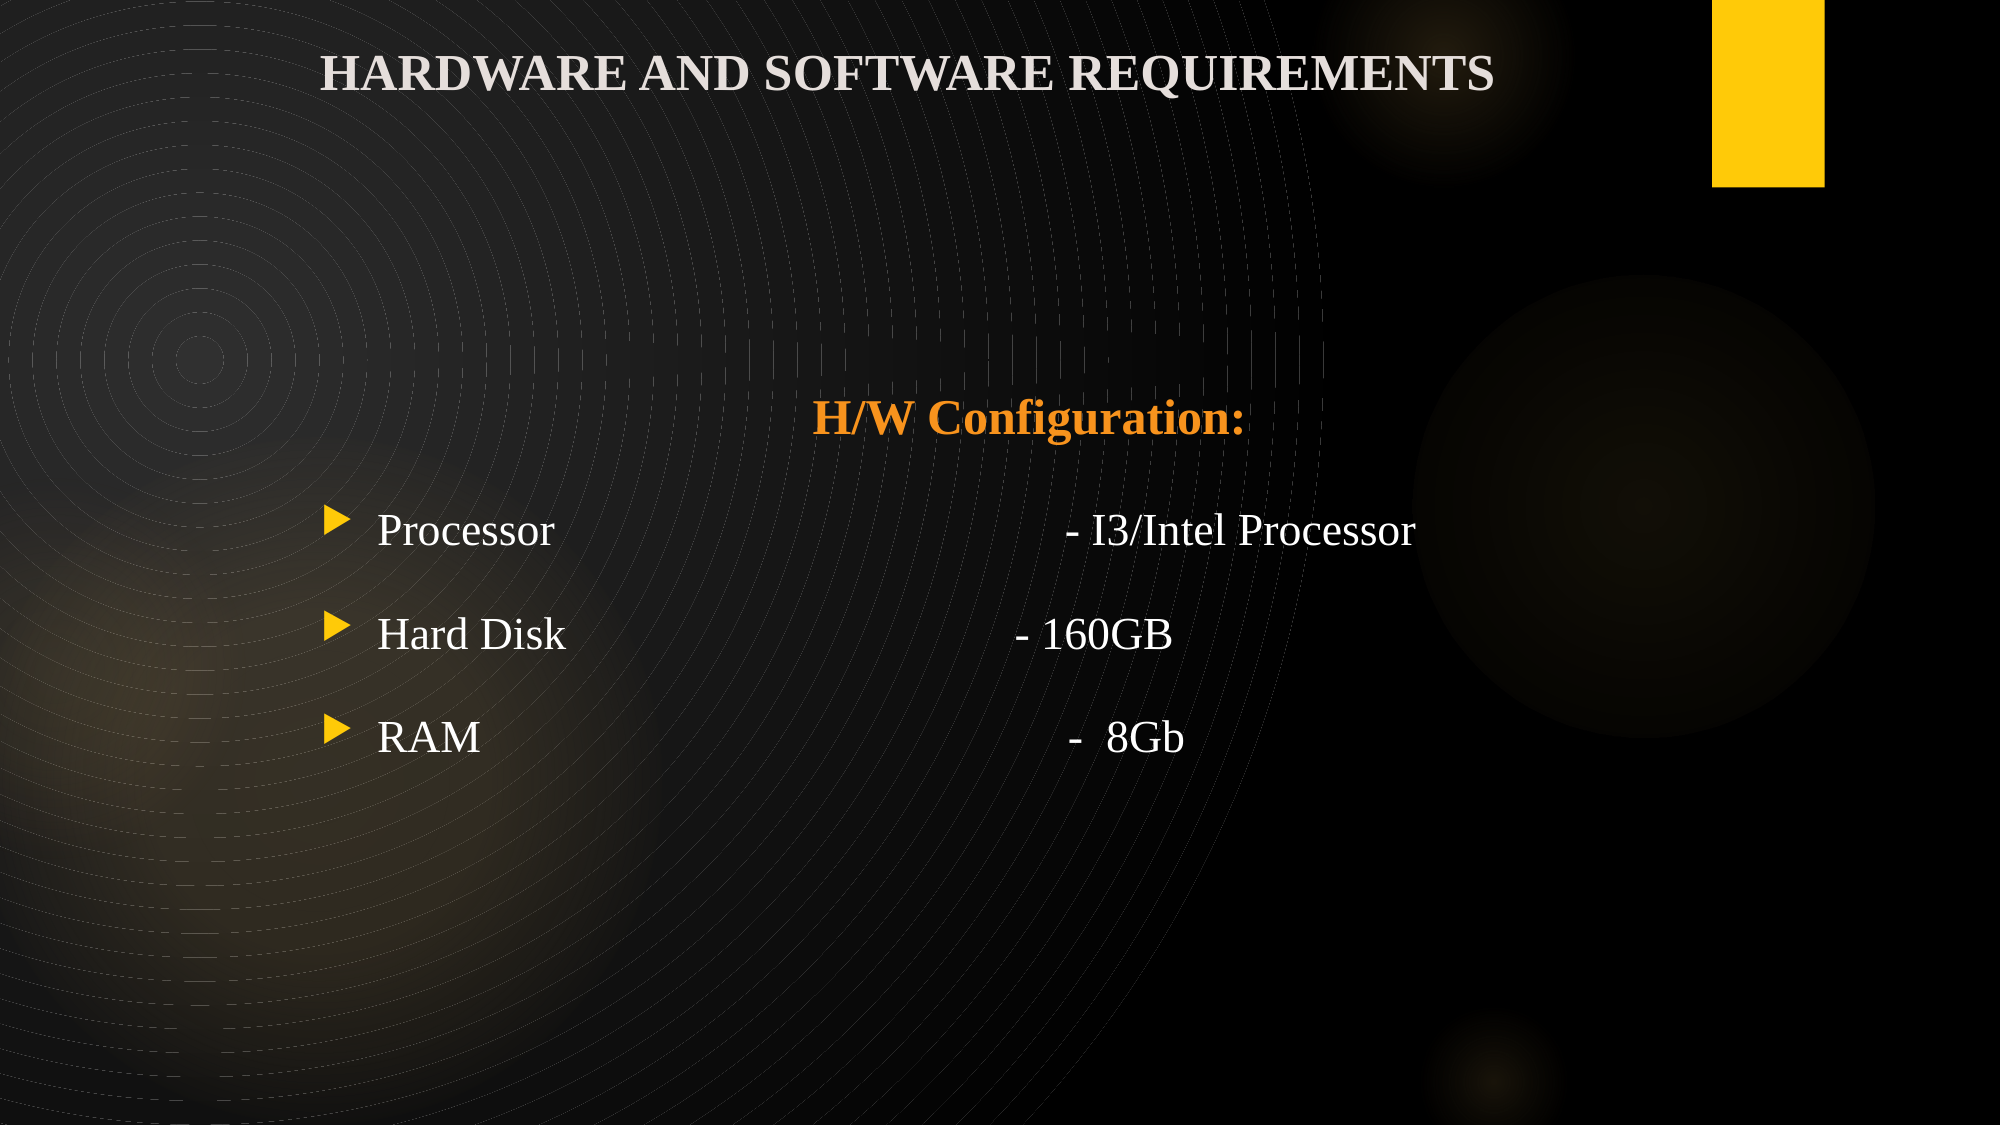

# HARDWARE AND SOFTWARE REQUIREMENTS
H/W Configuration:
Processor            	                   - I3/Intel Processor
Hard Disk                                       - 160GB
RAM		                                  -  8Gb